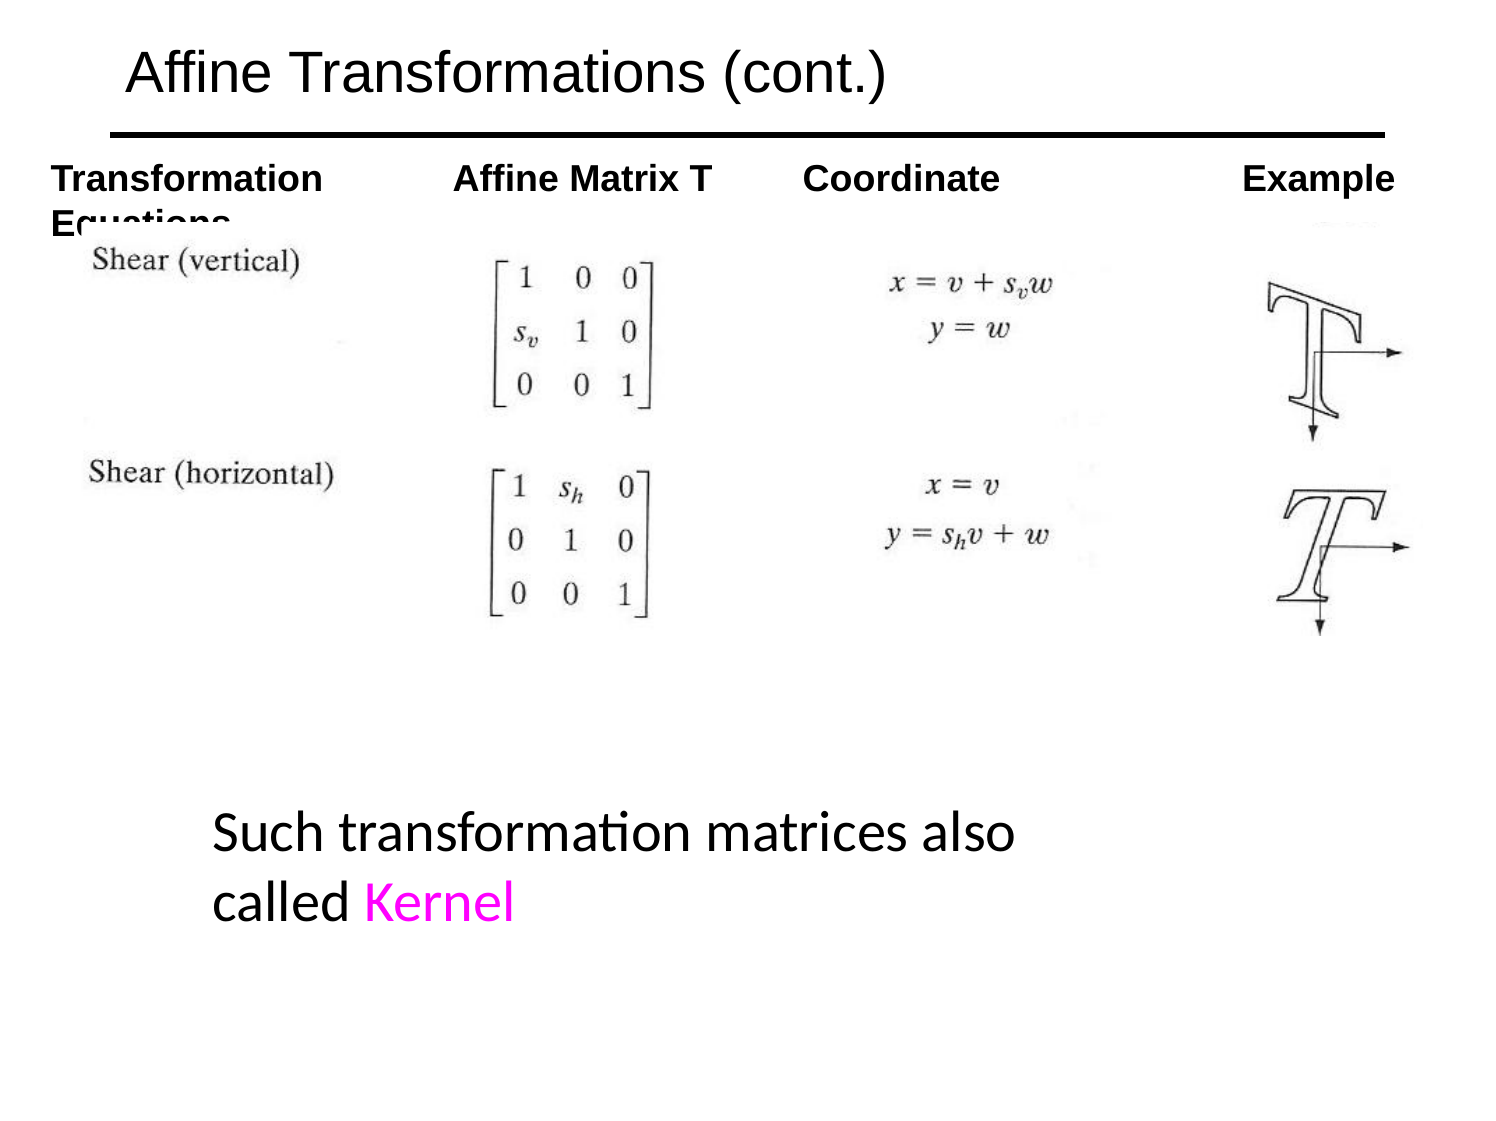

# Affine Transformations (cont.)
Transformation	Affine Matrix T	Coordinate Equations
Example

Such transformation matrices also called Kernel